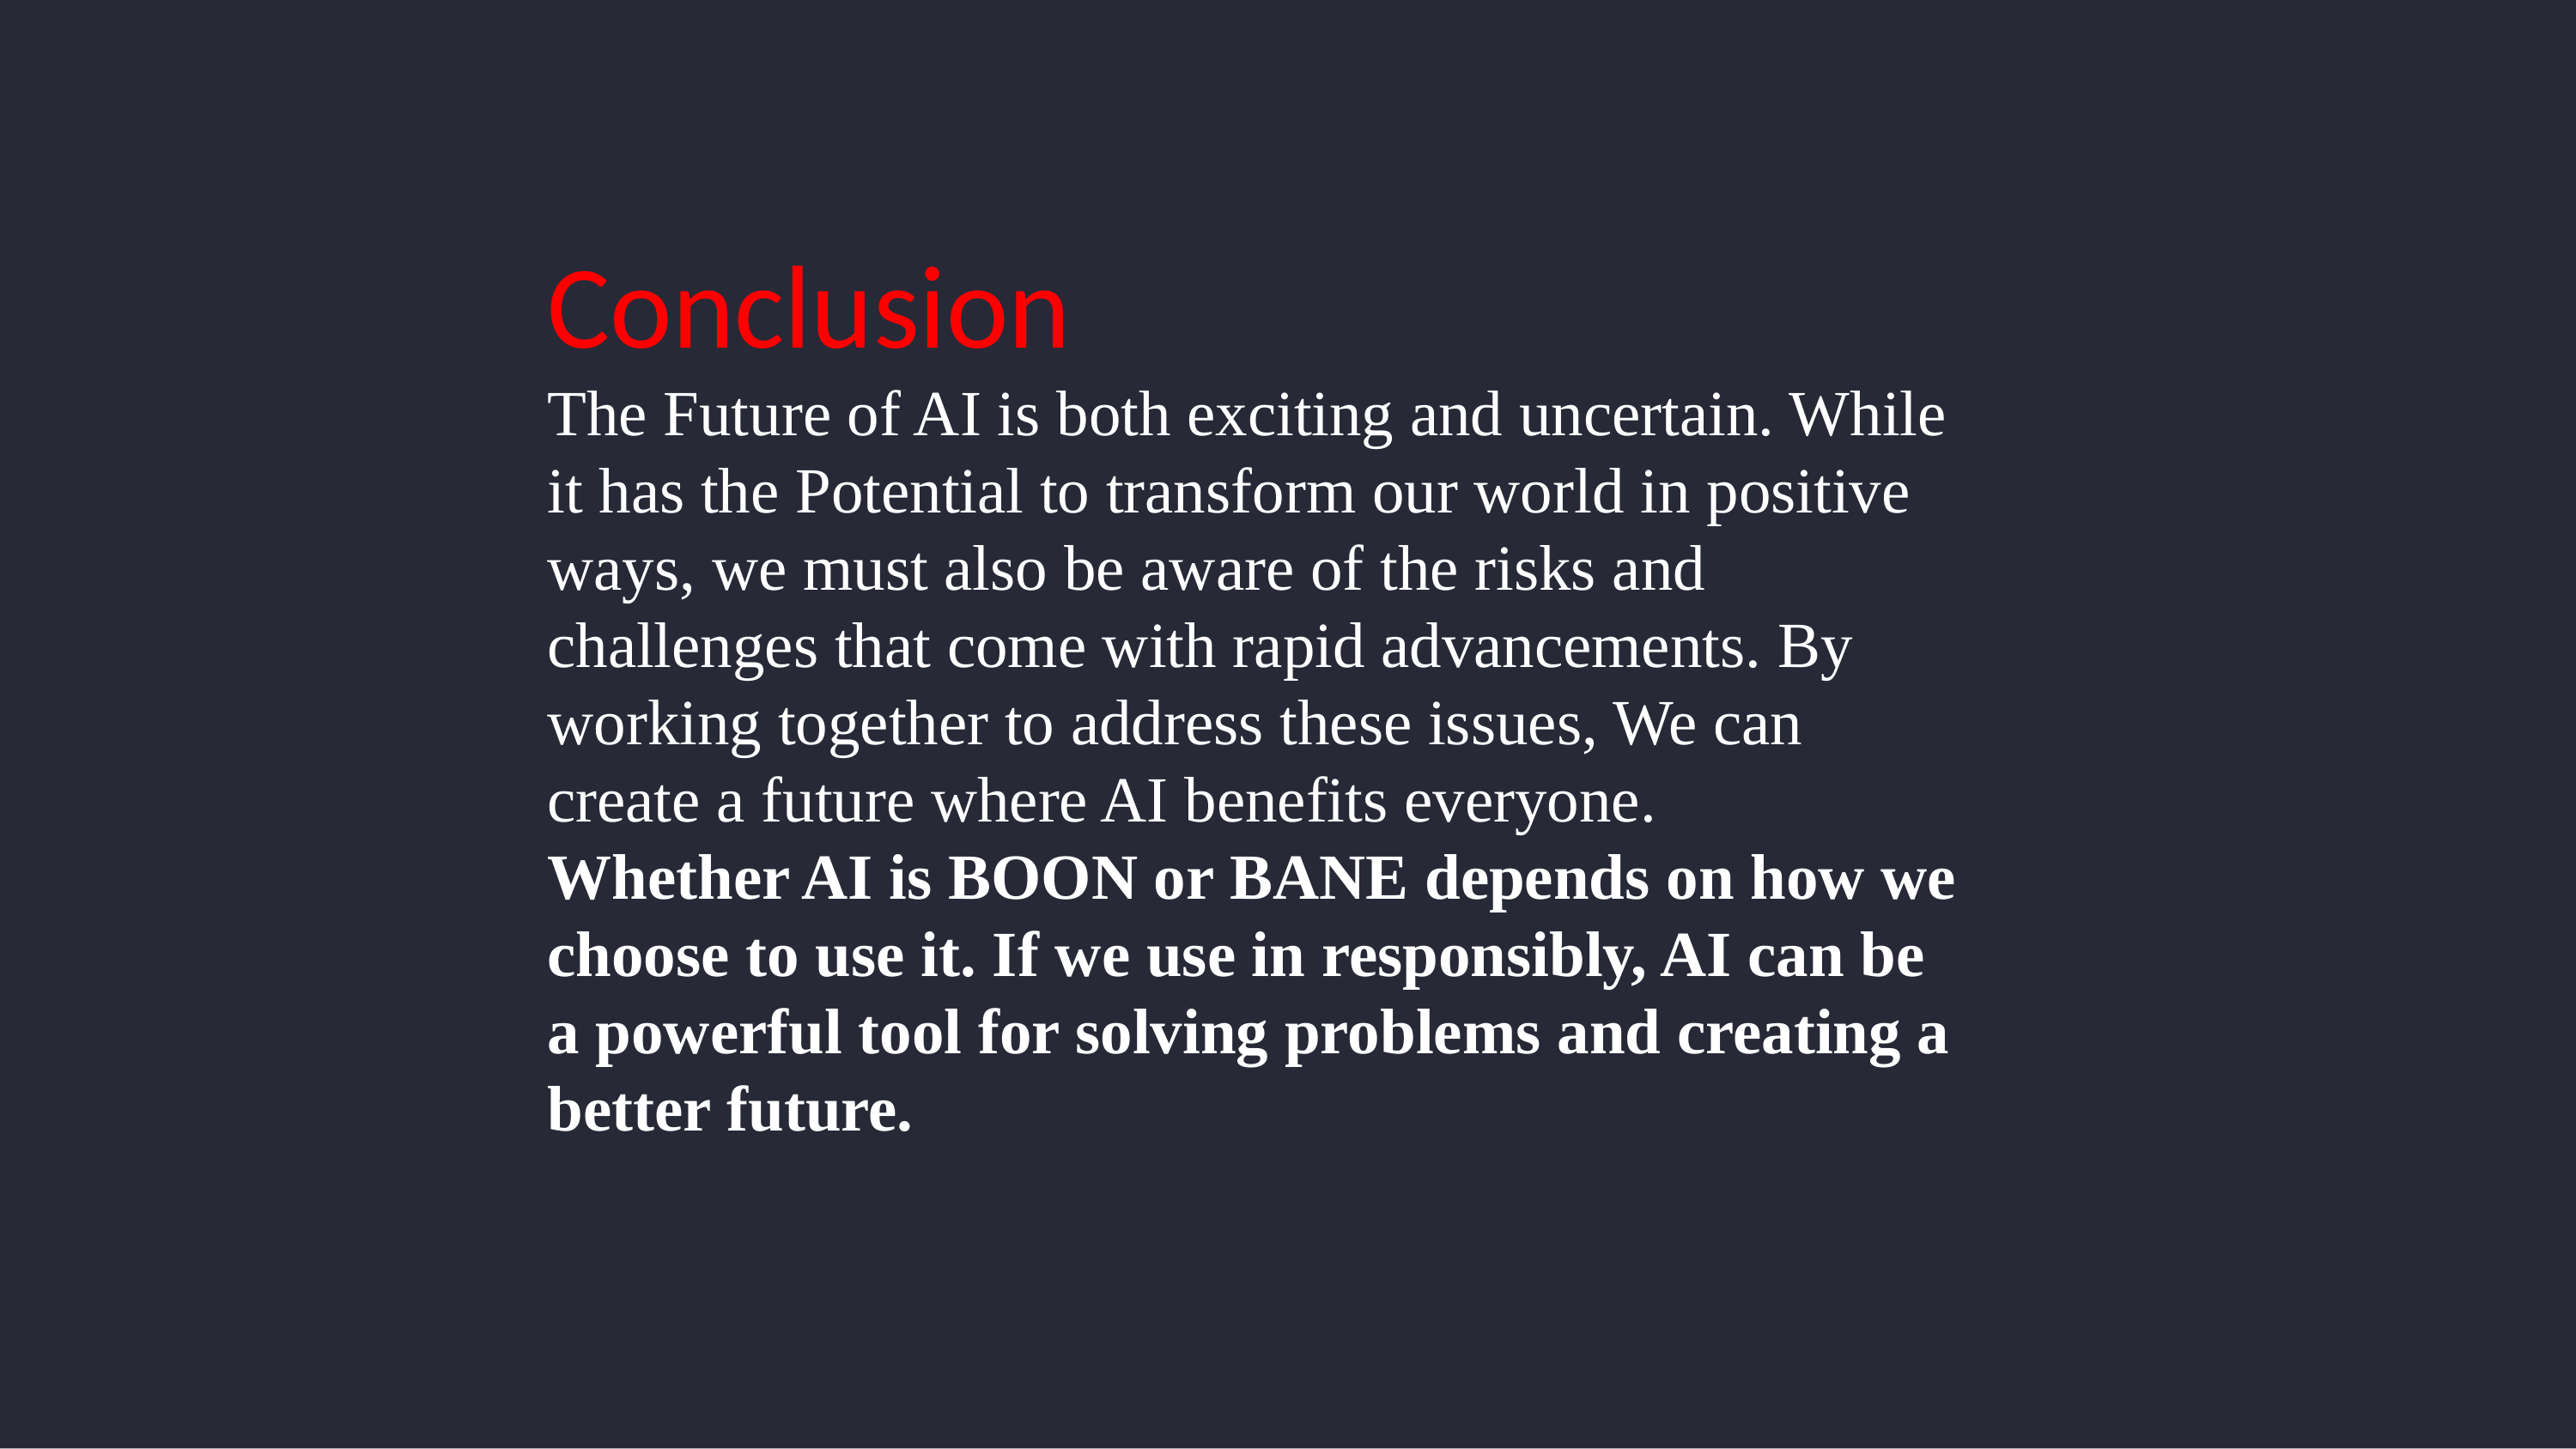

Conclusion
The Future of AI is both exciting and uncertain. While it has the Potential to transform our world in positive ways, we must also be aware of the risks and challenges that come with rapid advancements. By working together to address these issues, We can create a future where AI benefits everyone.
Whether AI is BOON or BANE depends on how we choose to use it. If we use in responsibly, AI can be a powerful tool for solving problems and creating a better future.